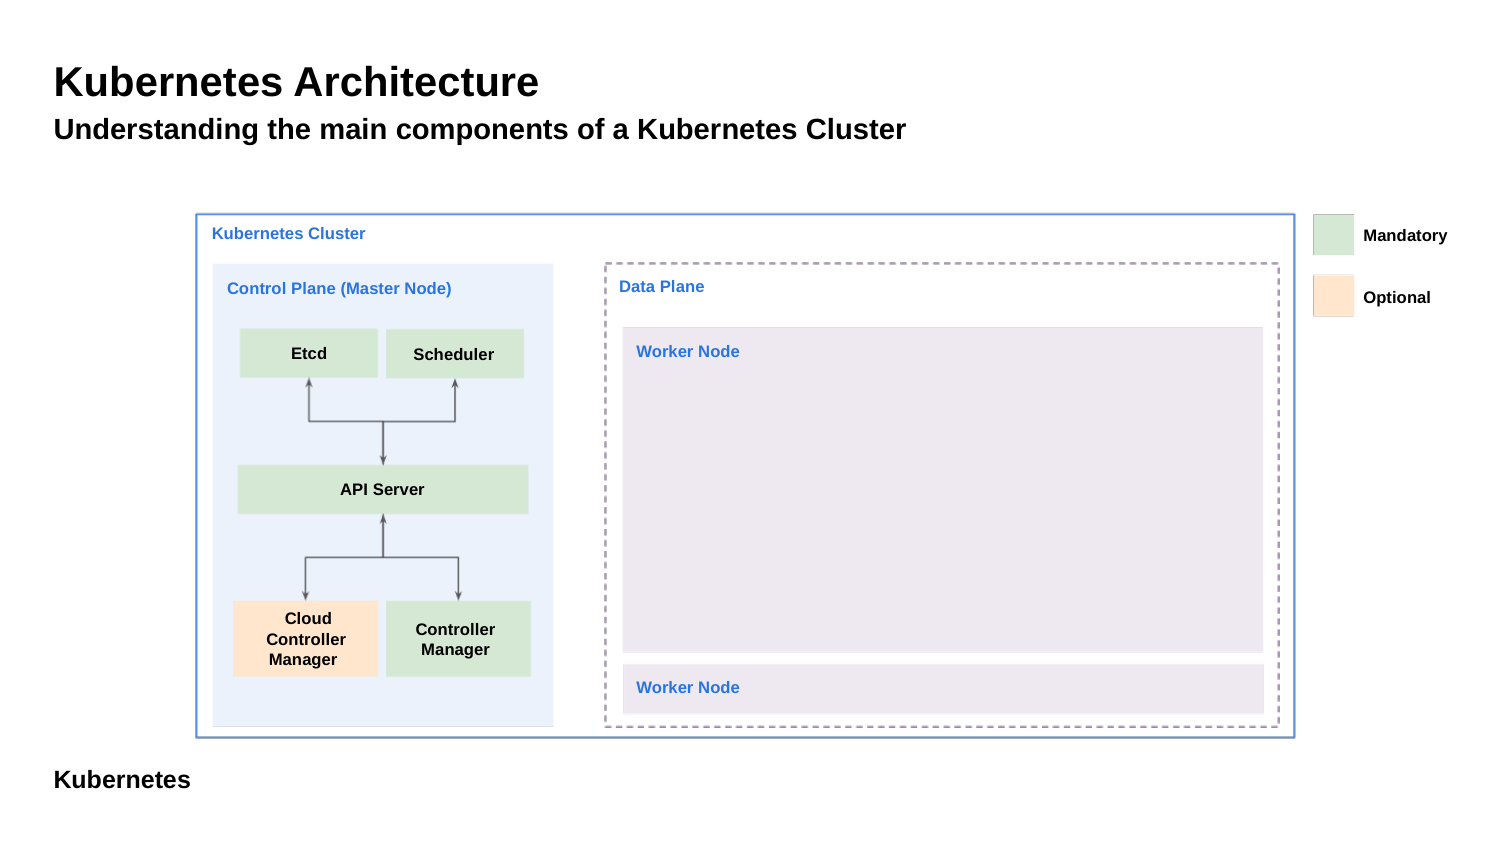

Kubernetes Architecture
Understanding the main components of a Kubernetes Cluster

Kubernetes Cluster
Mandatory

Data Plane
Control Plane (Master Node)
Optional
Worker Node
Etcd
Scheduler
API Server
Cloud Controller
Controller
Manager
Manager
Worker Node

Kubernetes